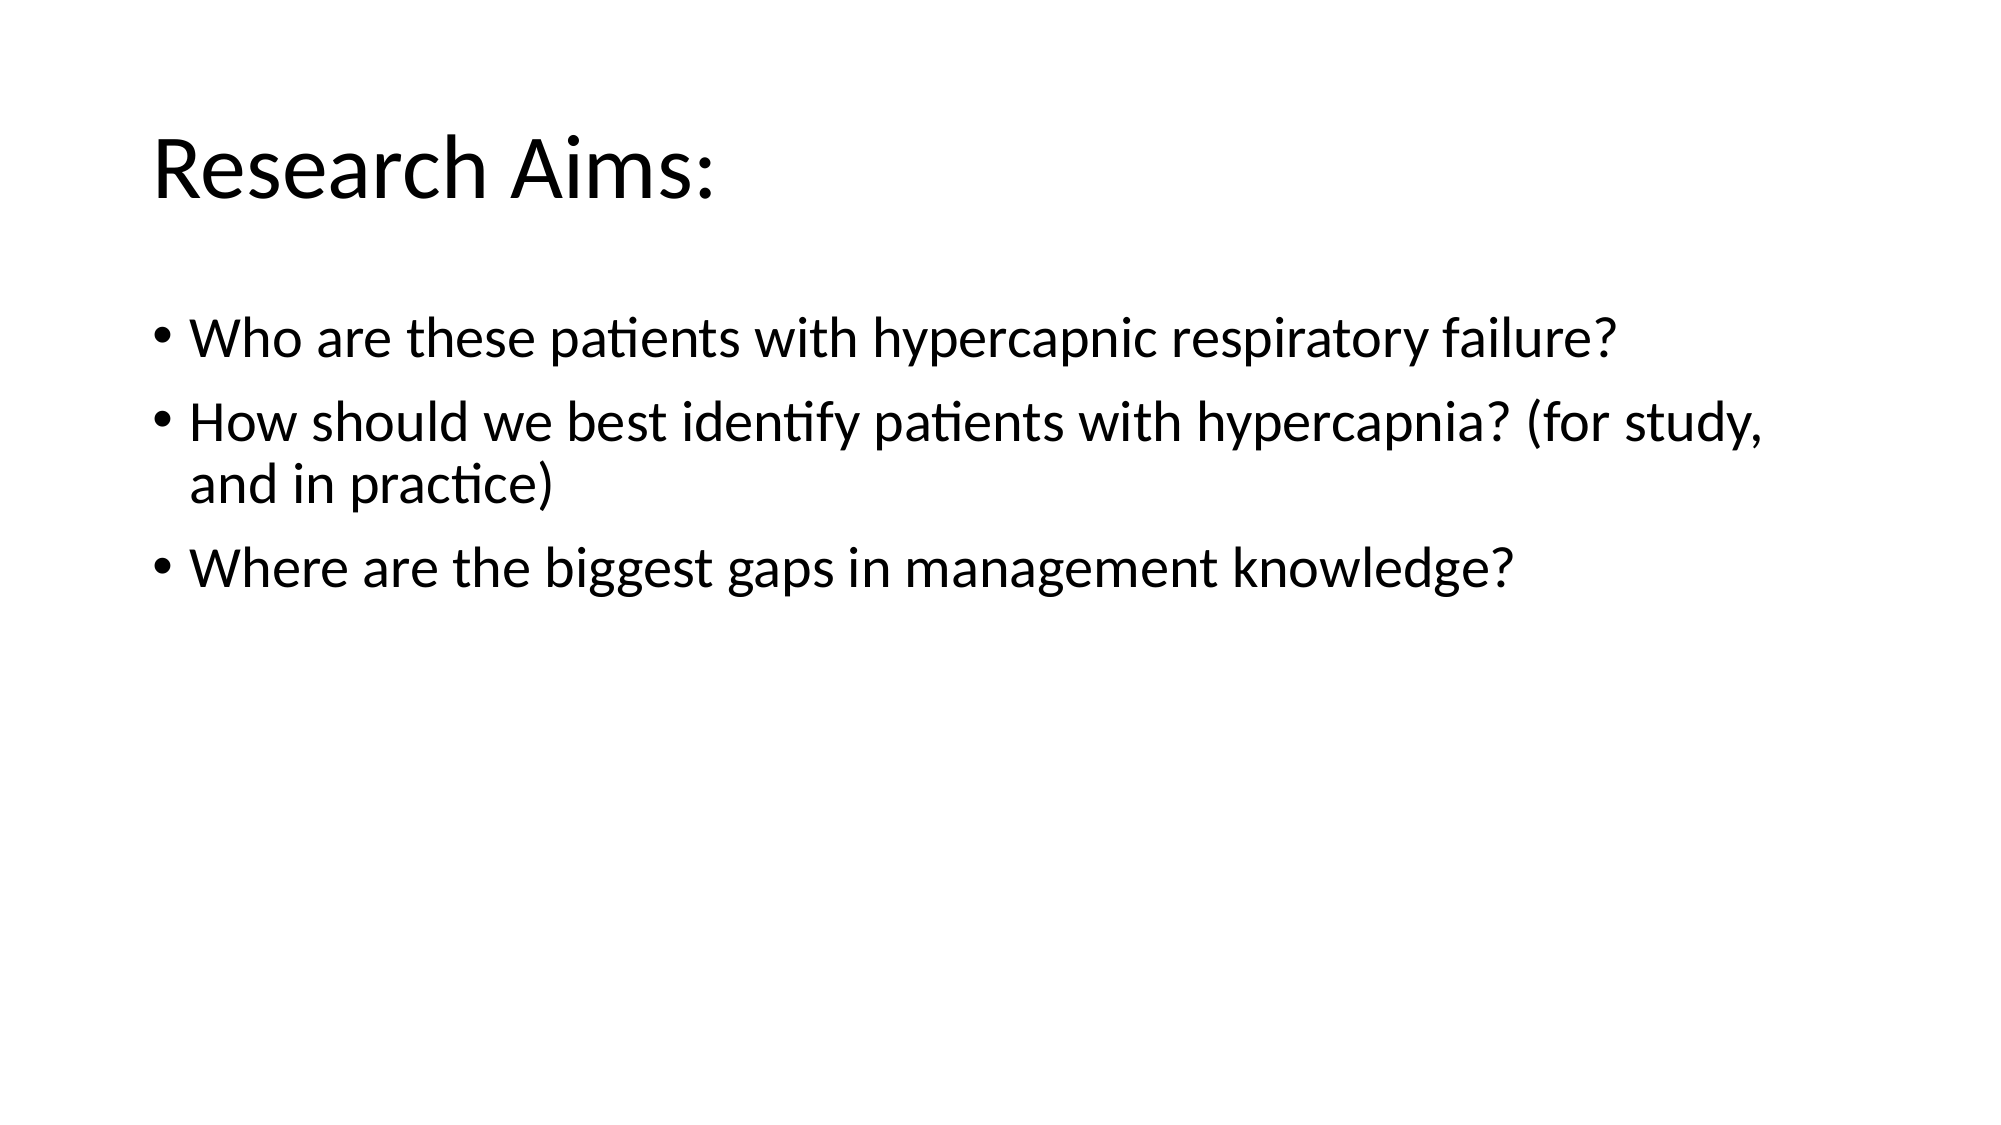

# Research Aims:
Who are these patients with hypercapnic respiratory failure?
How should we best identify patients with hypercapnia? (for study, and in practice)
Where are the biggest gaps in management knowledge?